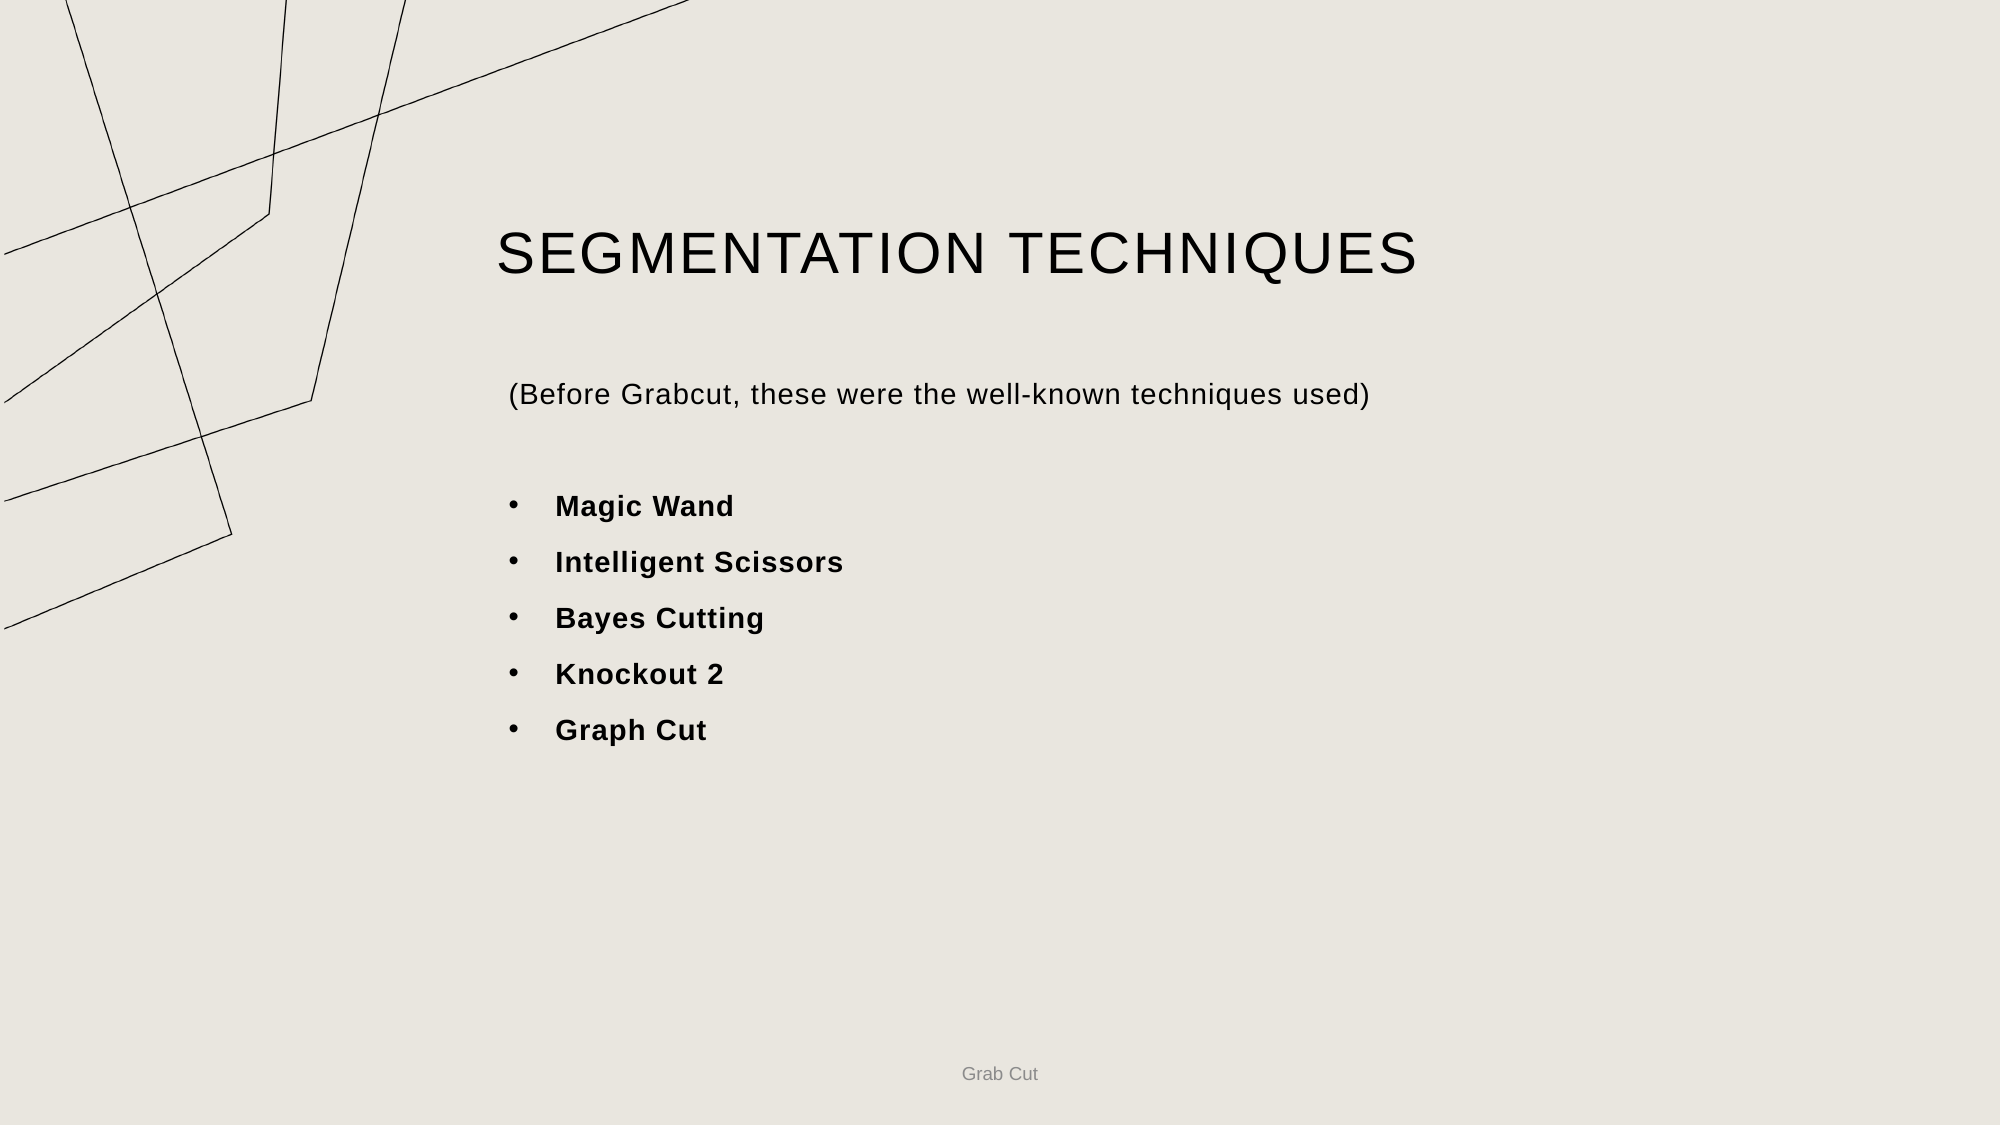

# Segmentation Techniques
(Before Grabcut, these were the well-known techniques used)

Magic Wand
Intelligent Scissors
Bayes Cutting
Knockout 2
Graph Cut

​

Grab Cut